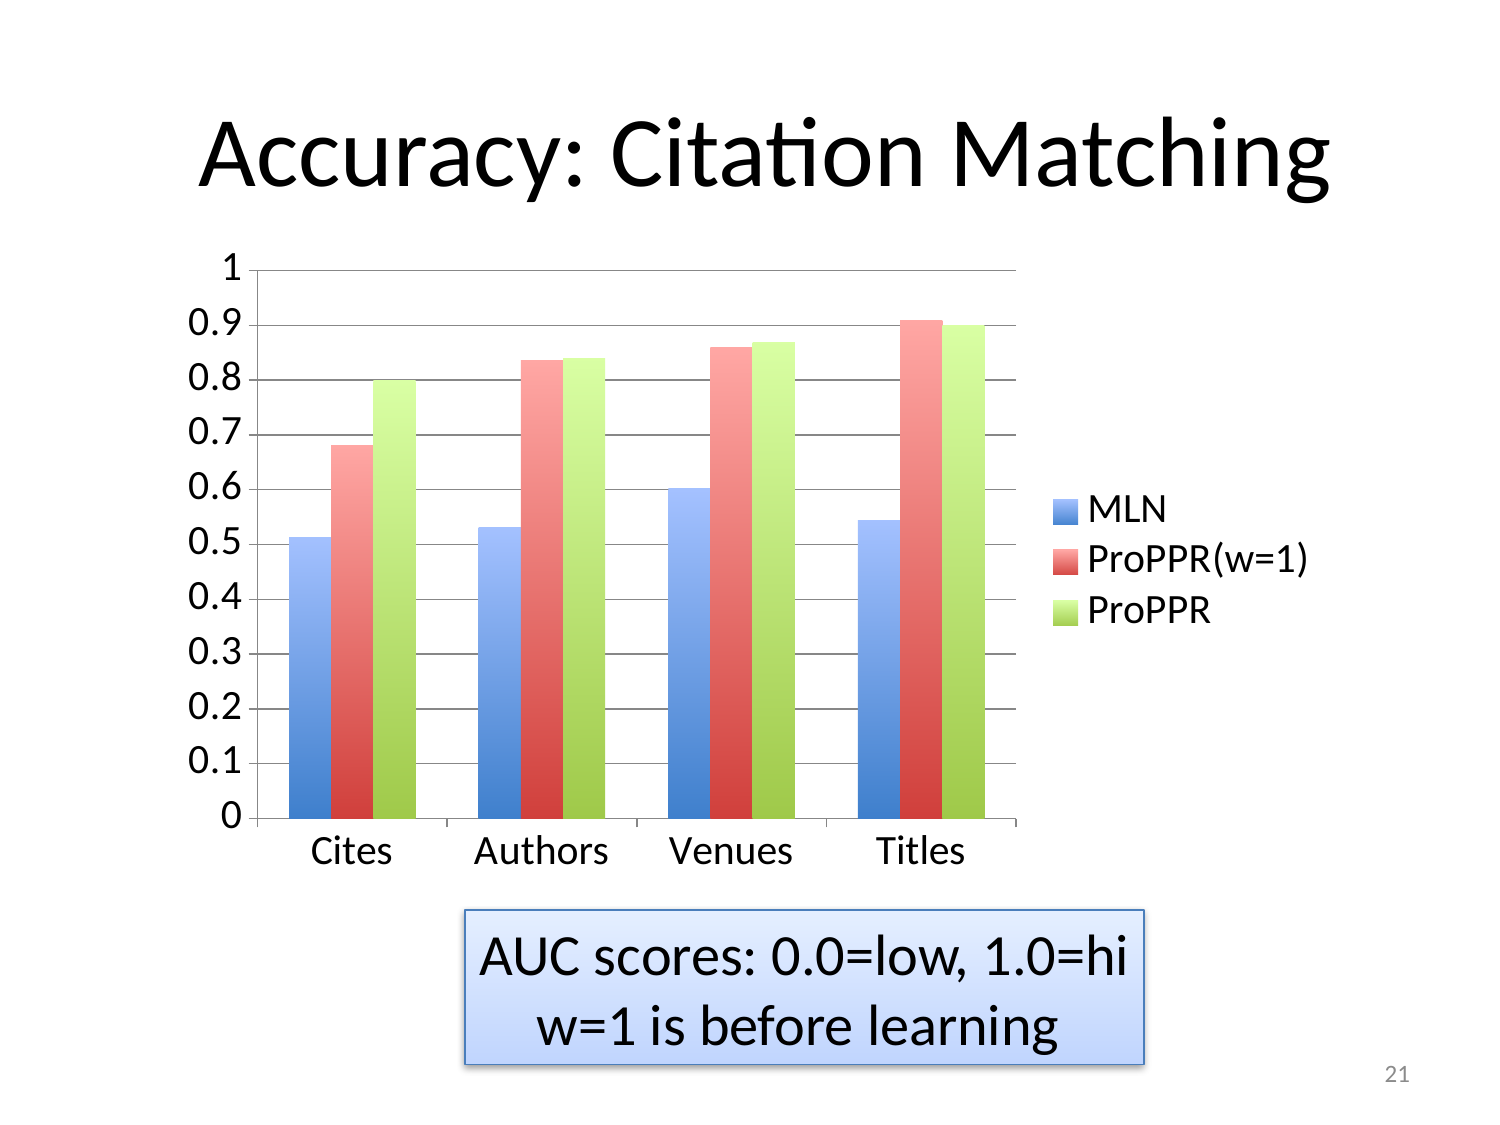

# Accuracy: Citation Matching

### Chart

| Category | MLN | ProPPR(w=1) | ProPPR |
|---|---|---|---|
| Cites | 0.513 | 0.68 | 0.8 |
| Authors | 0.532 | 0.836 | 0.84 |
| Venues | 0.602 | 0.86 | 0.869 |
| Titles | 0.544 | 0.908 | 0.9 |
AUC scores: 0.0=low, 1.0=hi
w=1 is before learning
21